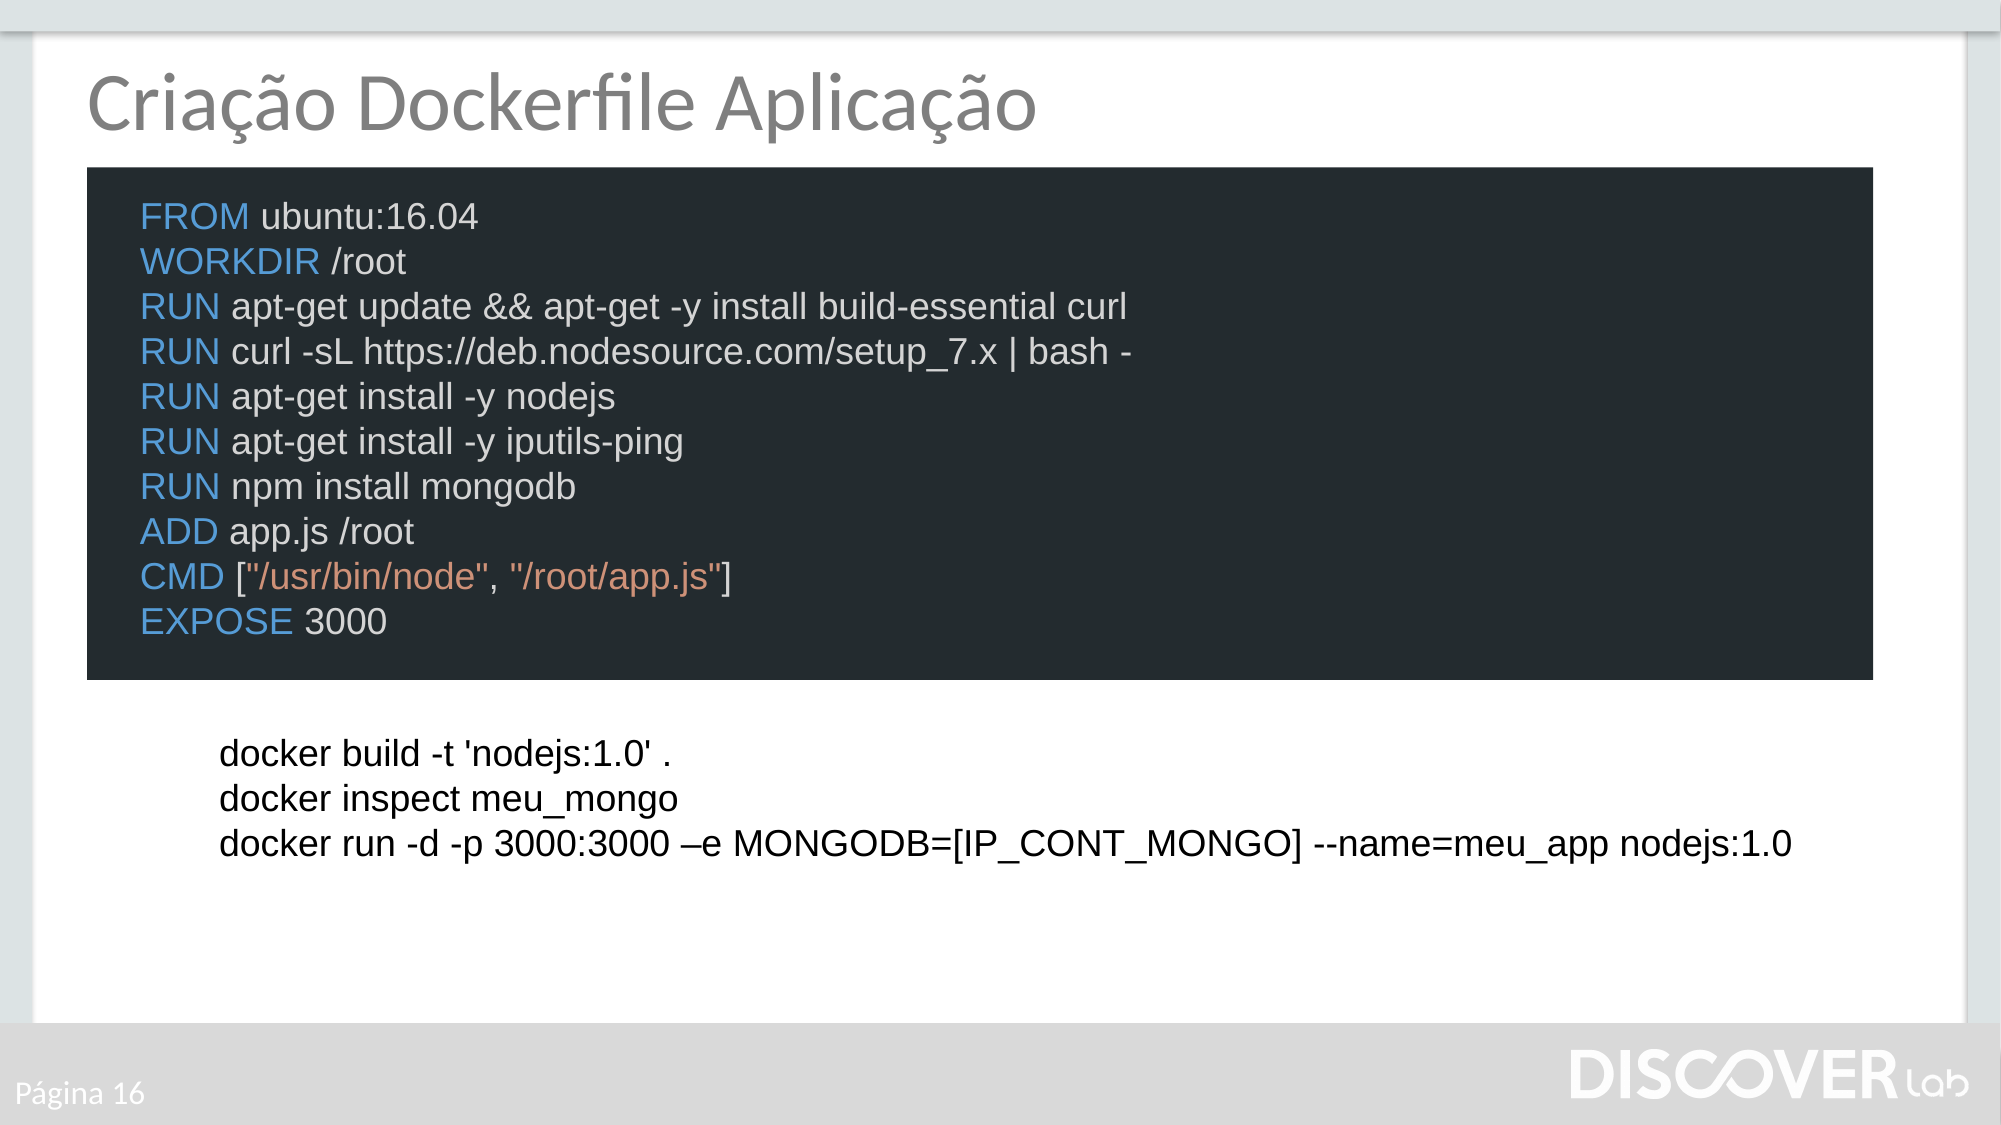

# Criação Dockerfile Aplicação

FROM ubuntu:16.04
WORKDIR /root
RUN apt-get update && apt-get -y install build-essential curl
RUN curl -sL https://deb.nodesource.com/setup_7.x | bash -
RUN apt-get install -y nodejs
RUN apt-get install -y iputils-ping
RUN npm install mongodb
ADD app.js /root
CMD ["/usr/bin/node", "/root/app.js"]
EXPOSE 3000
docker build -t 'nodejs:1.0' .
docker inspect meu_mongo
docker run -d -p 3000:3000 –e MONGODB=[IP_CONT_MONGO] --name=meu_app nodejs:1.0